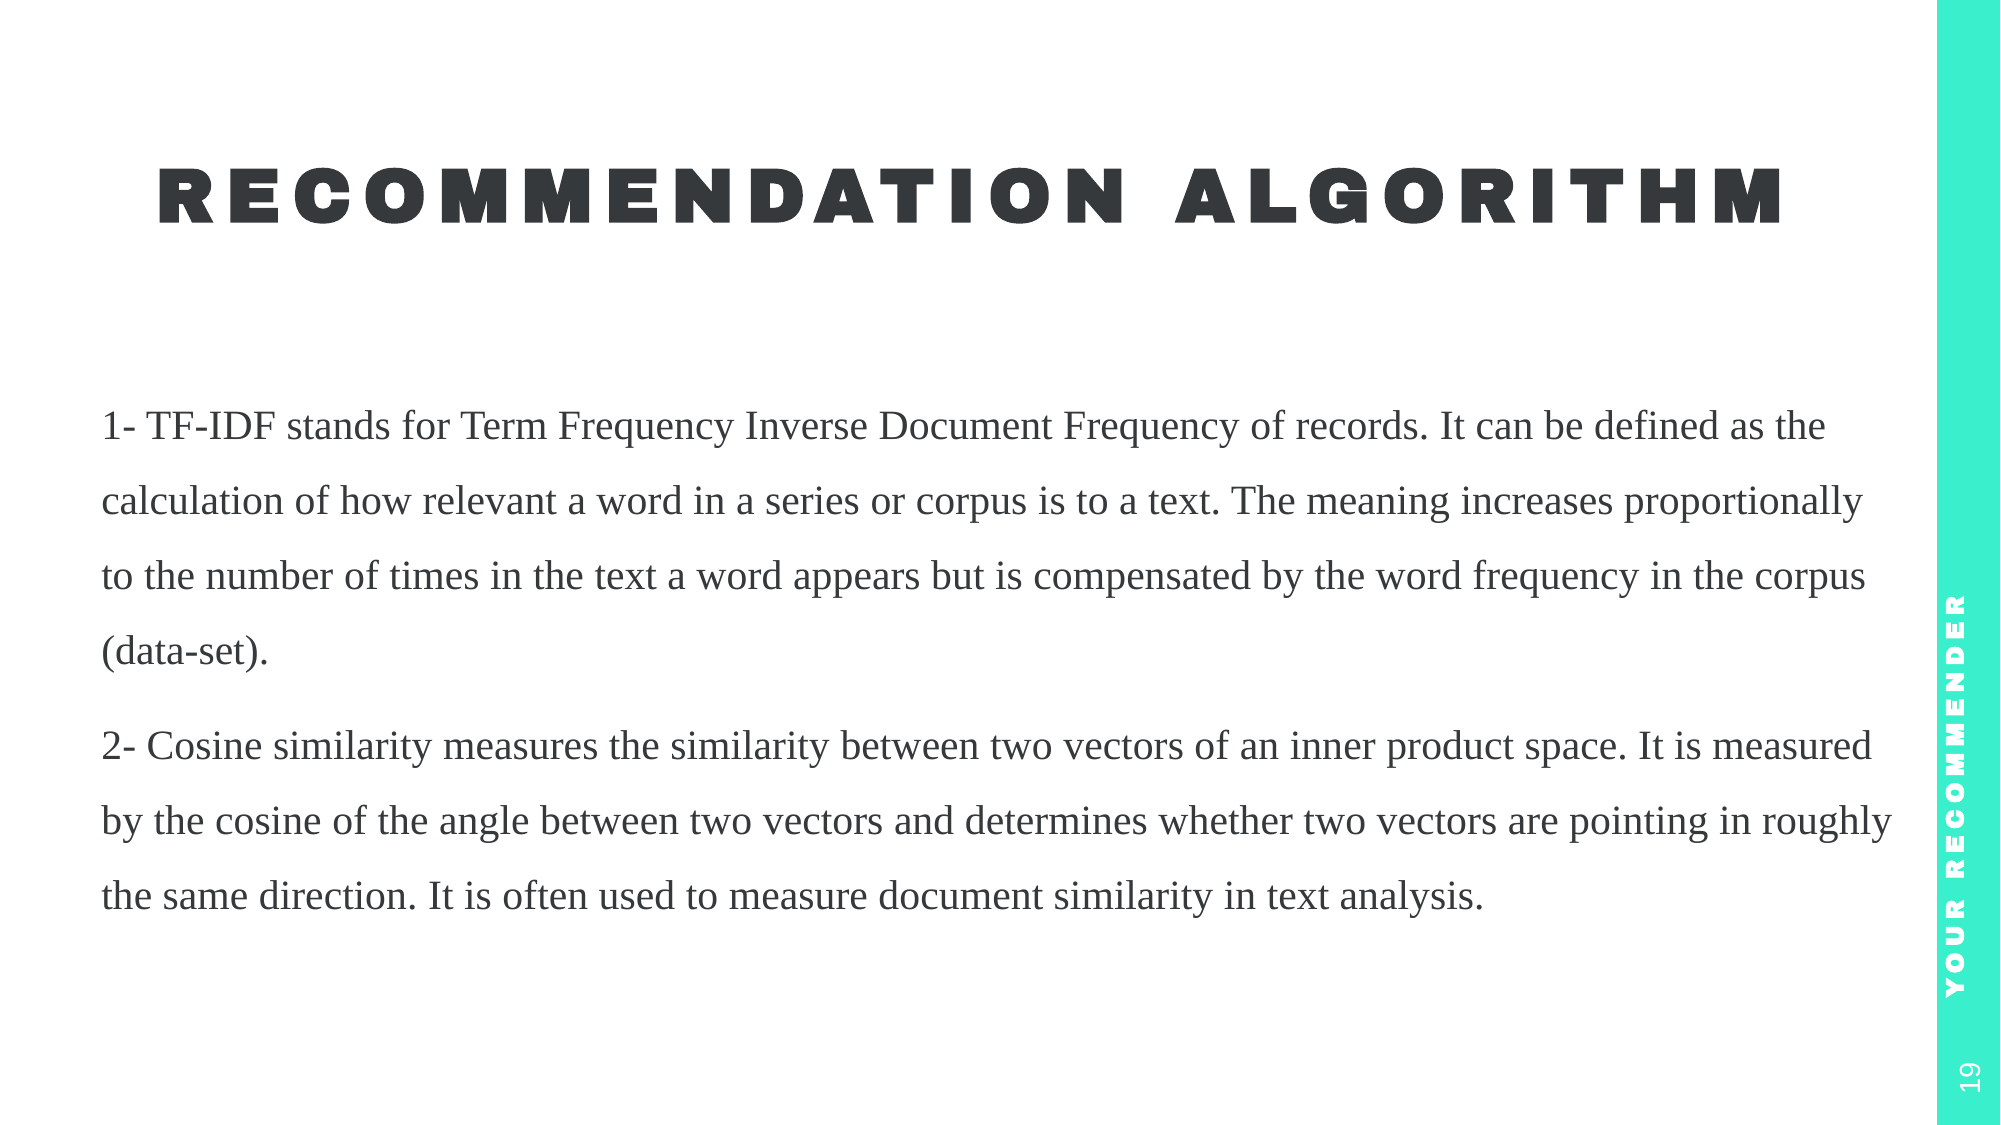

# Recommendation algorithm
1- TF-IDF stands for Term Frequency Inverse Document Frequency of records. It can be defined as the calculation of how relevant a word in a series or corpus is to a text. The meaning increases proportionally to the number of times in the text a word appears but is compensated by the word frequency in the corpus (data-set).
2- Cosine similarity measures the similarity between two vectors of an inner product space. It is measured by the cosine of the angle between two vectors and determines whether two vectors are pointing in roughly the same direction. It is often used to measure document similarity in text analysis.
your recommender

19